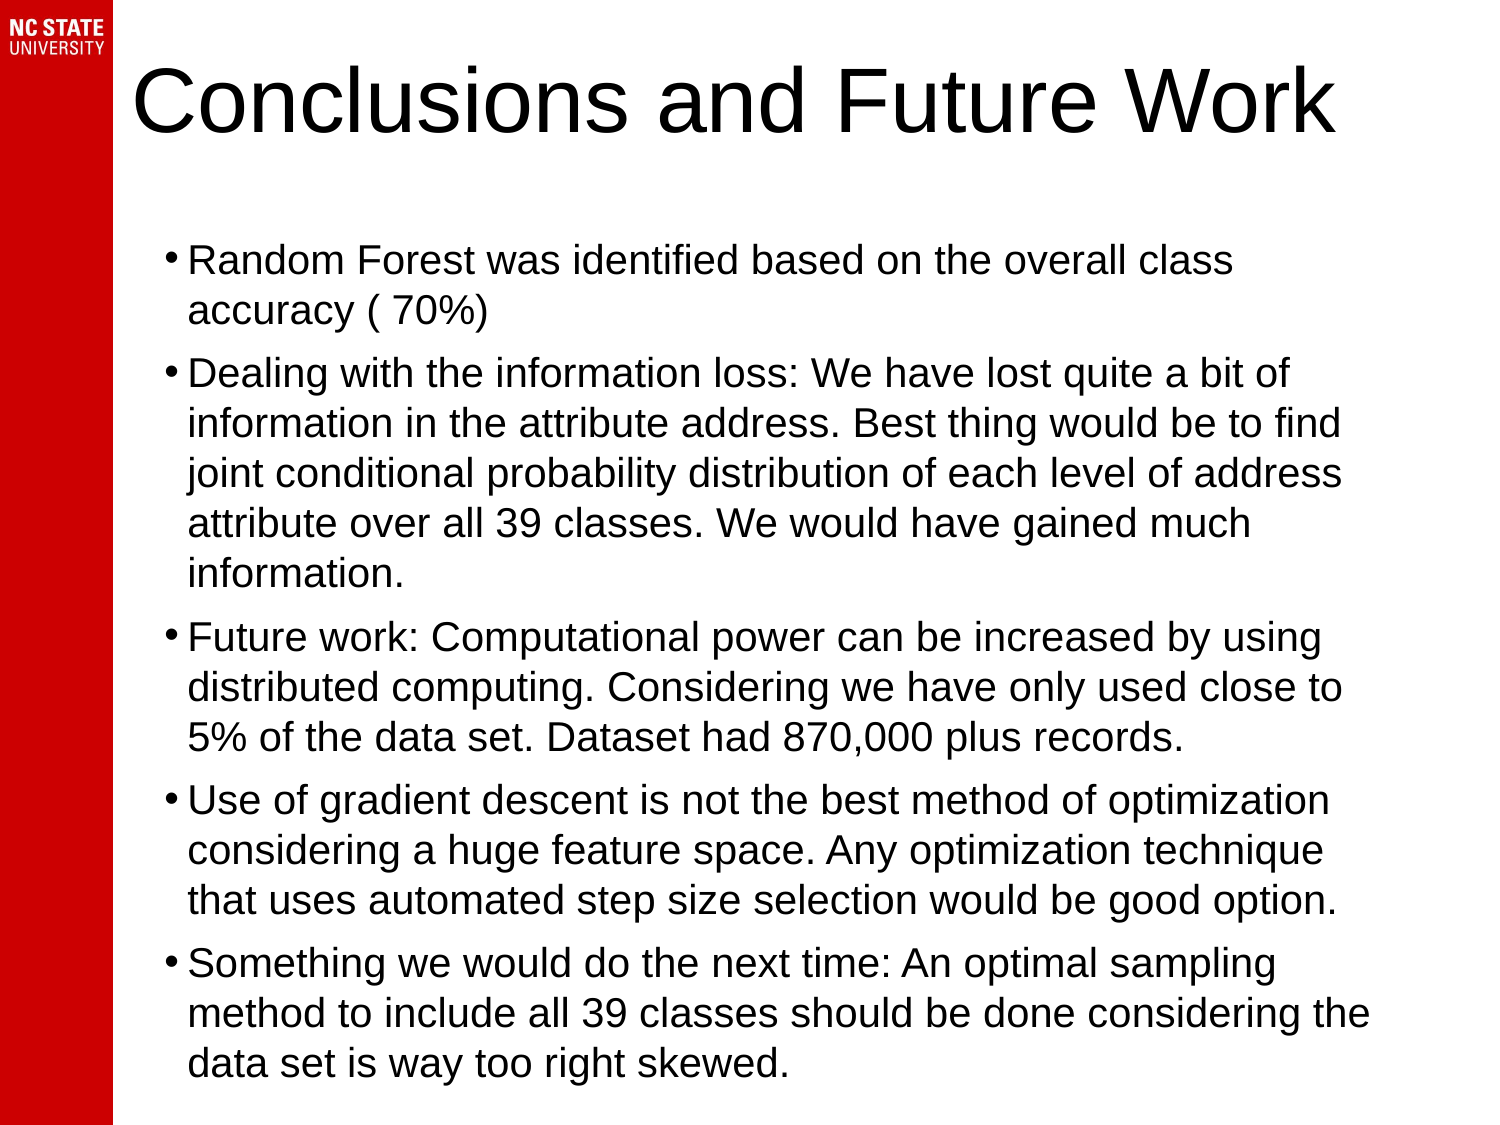

# Conclusions and Future Work
Random Forest was identified based on the overall class accuracy ( 70%)
Dealing with the information loss: We have lost quite a bit of information in the attribute address. Best thing would be to find joint conditional probability distribution of each level of address attribute over all 39 classes. We would have gained much information.
Future work: Computational power can be increased by using distributed computing. Considering we have only used close to 5% of the data set. Dataset had 870,000 plus records.
Use of gradient descent is not the best method of optimization considering a huge feature space. Any optimization technique that uses automated step size selection would be good option.
Something we would do the next time: An optimal sampling method to include all 39 classes should be done considering the data set is way too right skewed.